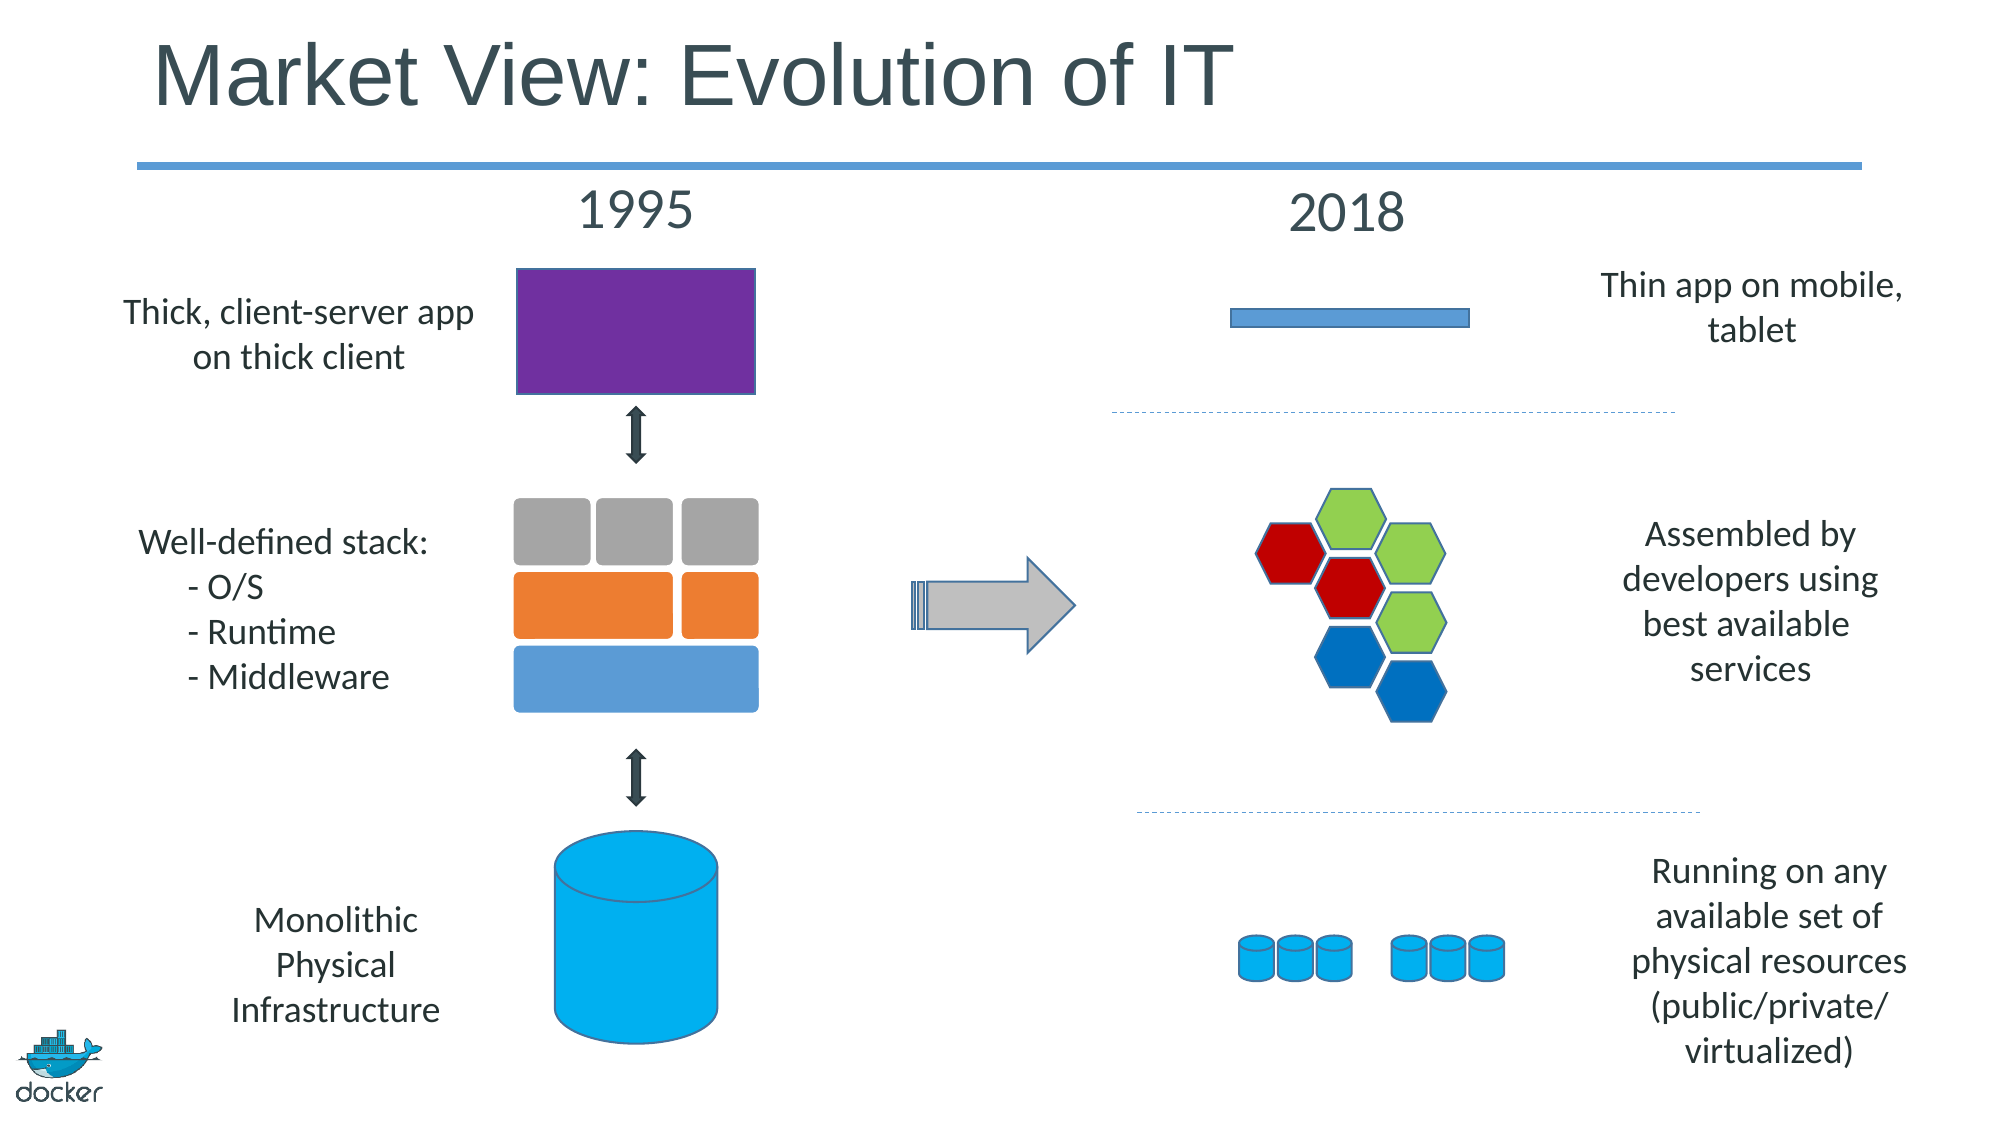

# Market View: Evolution of IT
1995
2018

Thin app on mobile, tablet

Thick, client-server app on thick client

Assembled by developers using best available  services
Well-defined stack:
        - O/S
        - Runtime
        - Middleware

Running on any available set of physical resources
(public/private/
virtualized)
Monolithic
Physical
Infrastructure